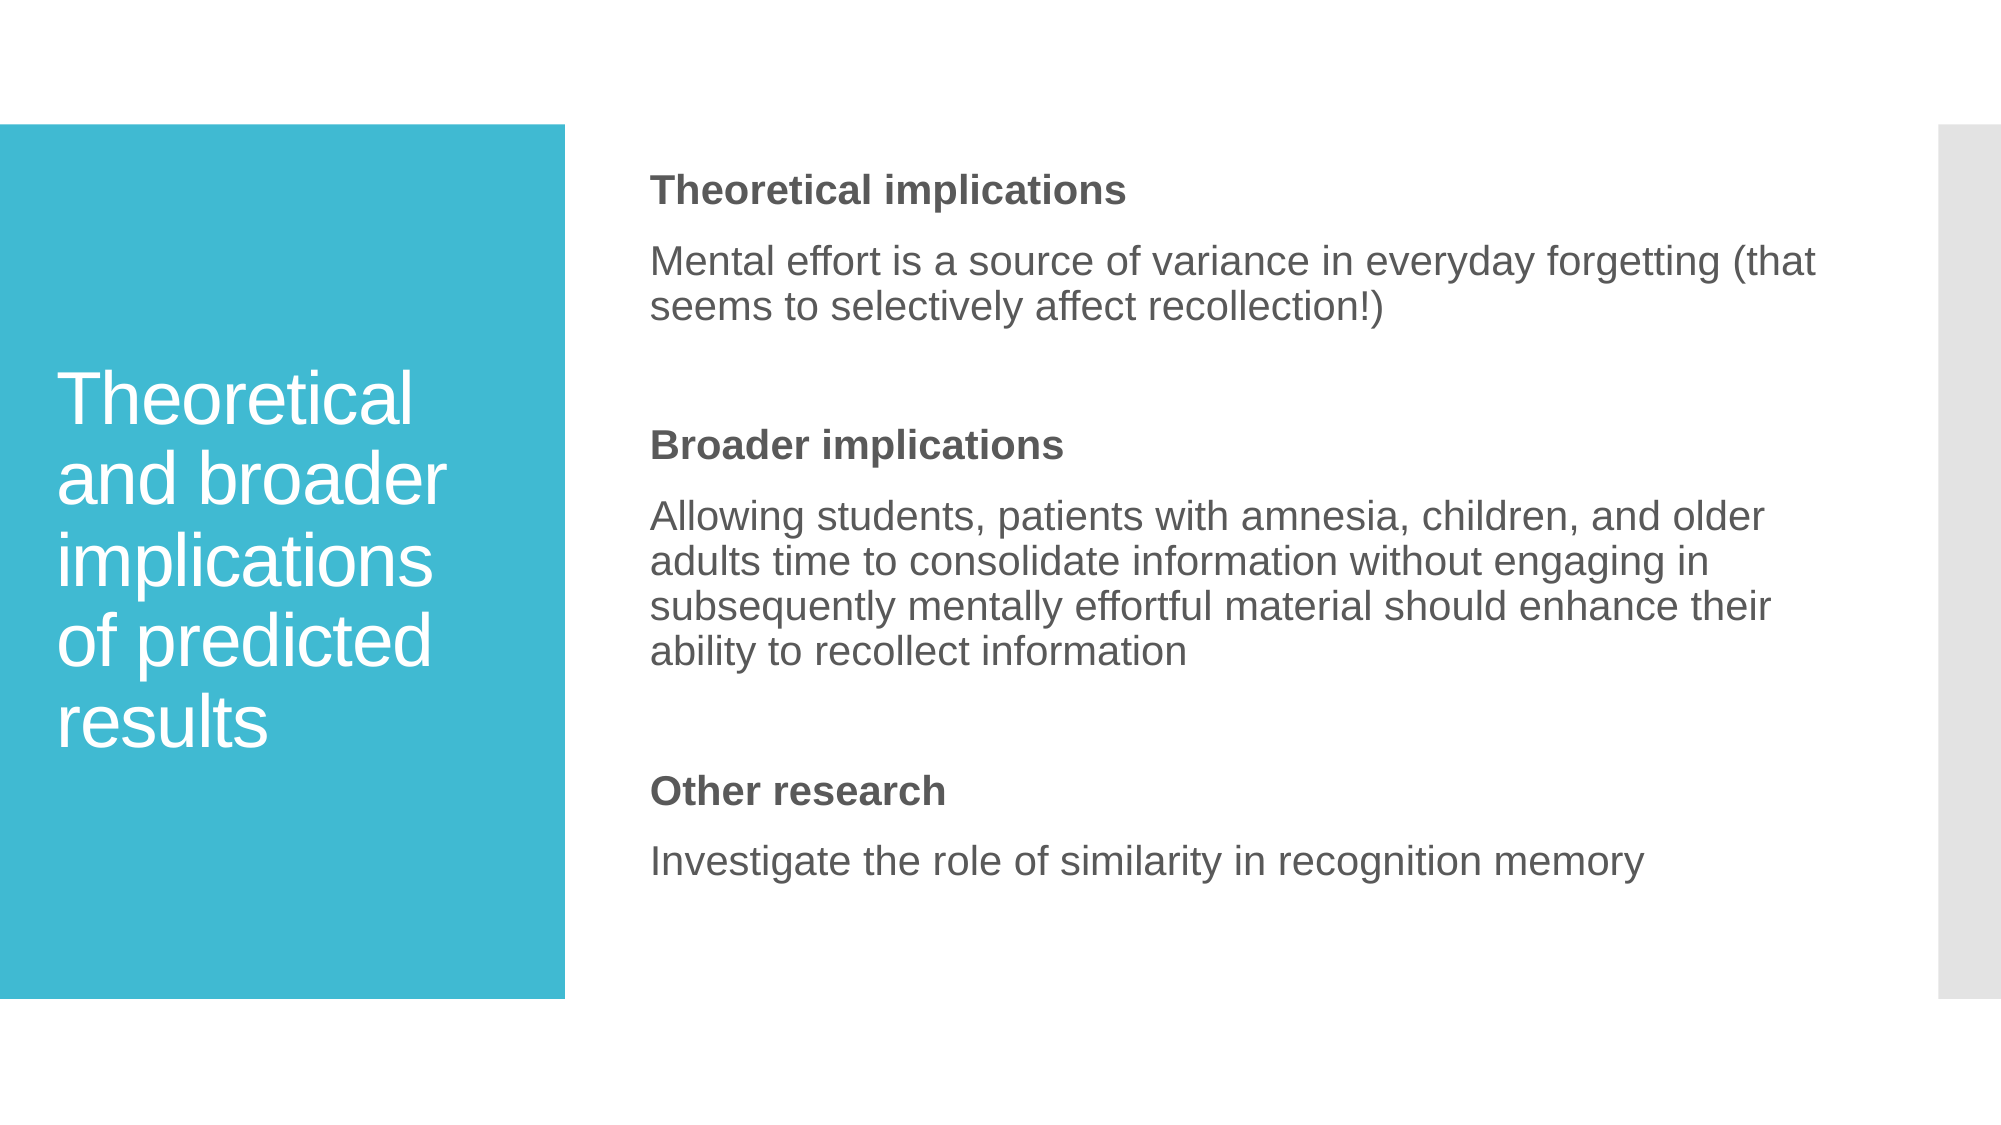

Theoretical implications
Mental effort is a source of variance in everyday forgetting (that seems to selectively affect recollection!)

Broader implications
Allowing students, patients with amnesia, children, and older adults time to consolidate information without engaging in subsequently mentally effortful material should enhance their ability to recollect information

Other research
Investigate the role of similarity in recognition memory

# Theoretical and broader implications of predicted results